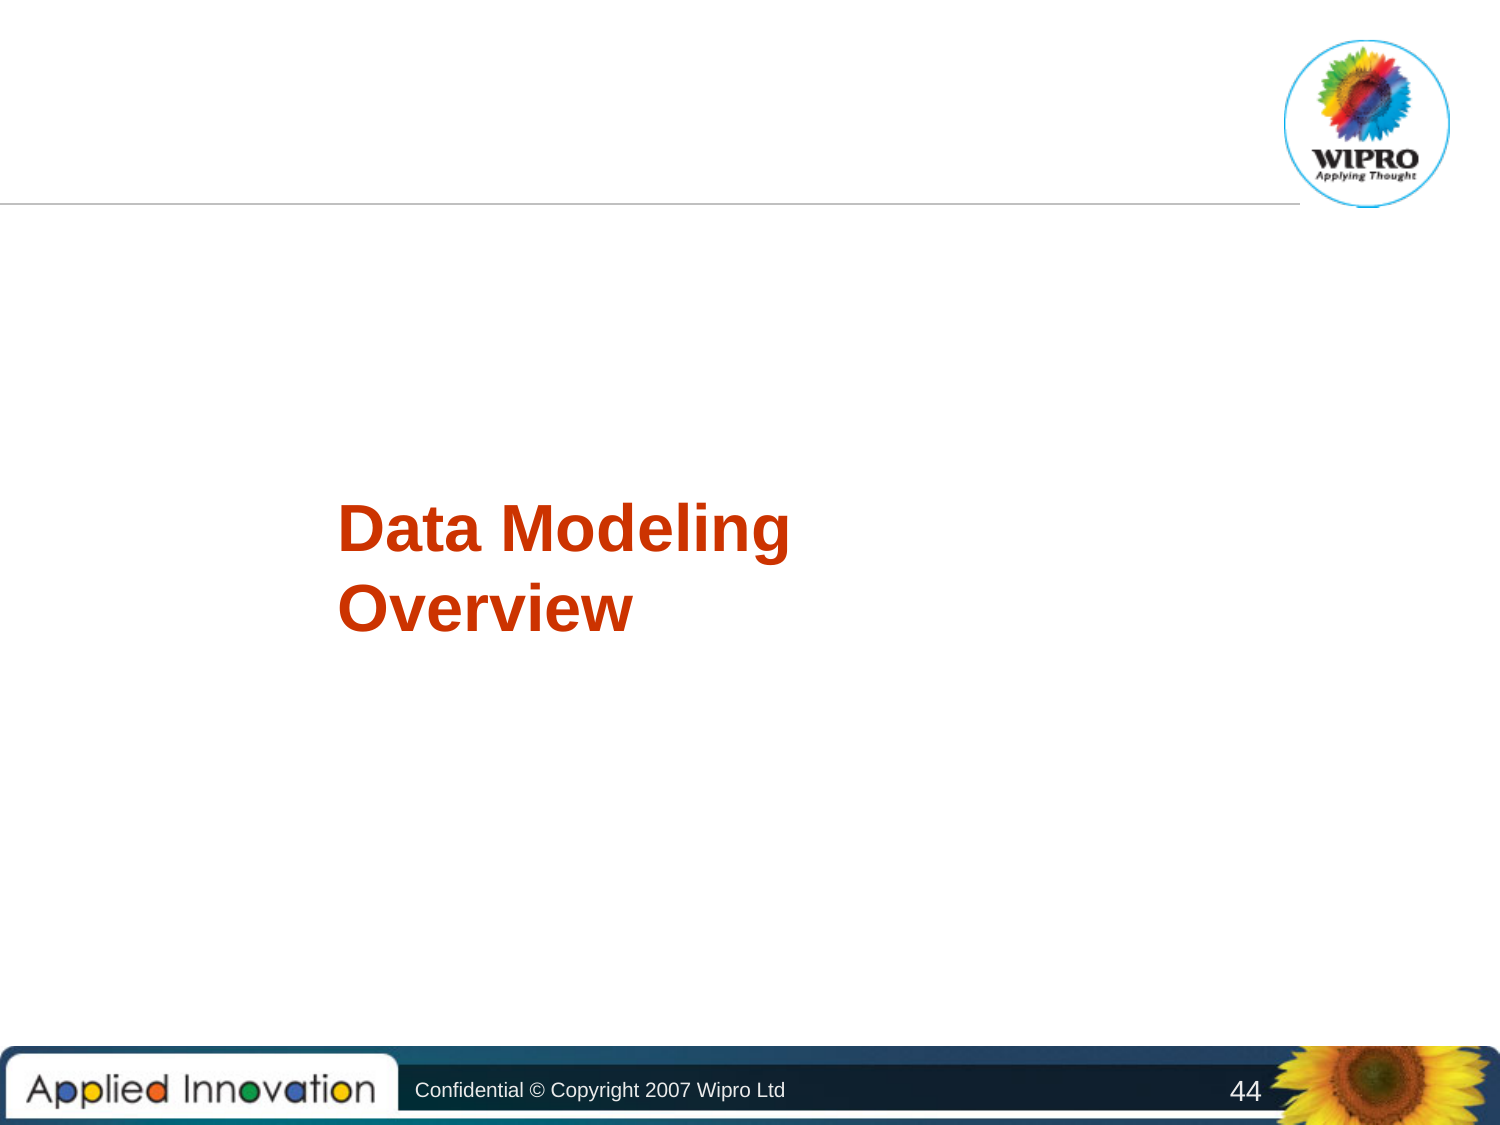

Data Modeling Overview
Confidential © Copyright 2007 Wipro Ltd